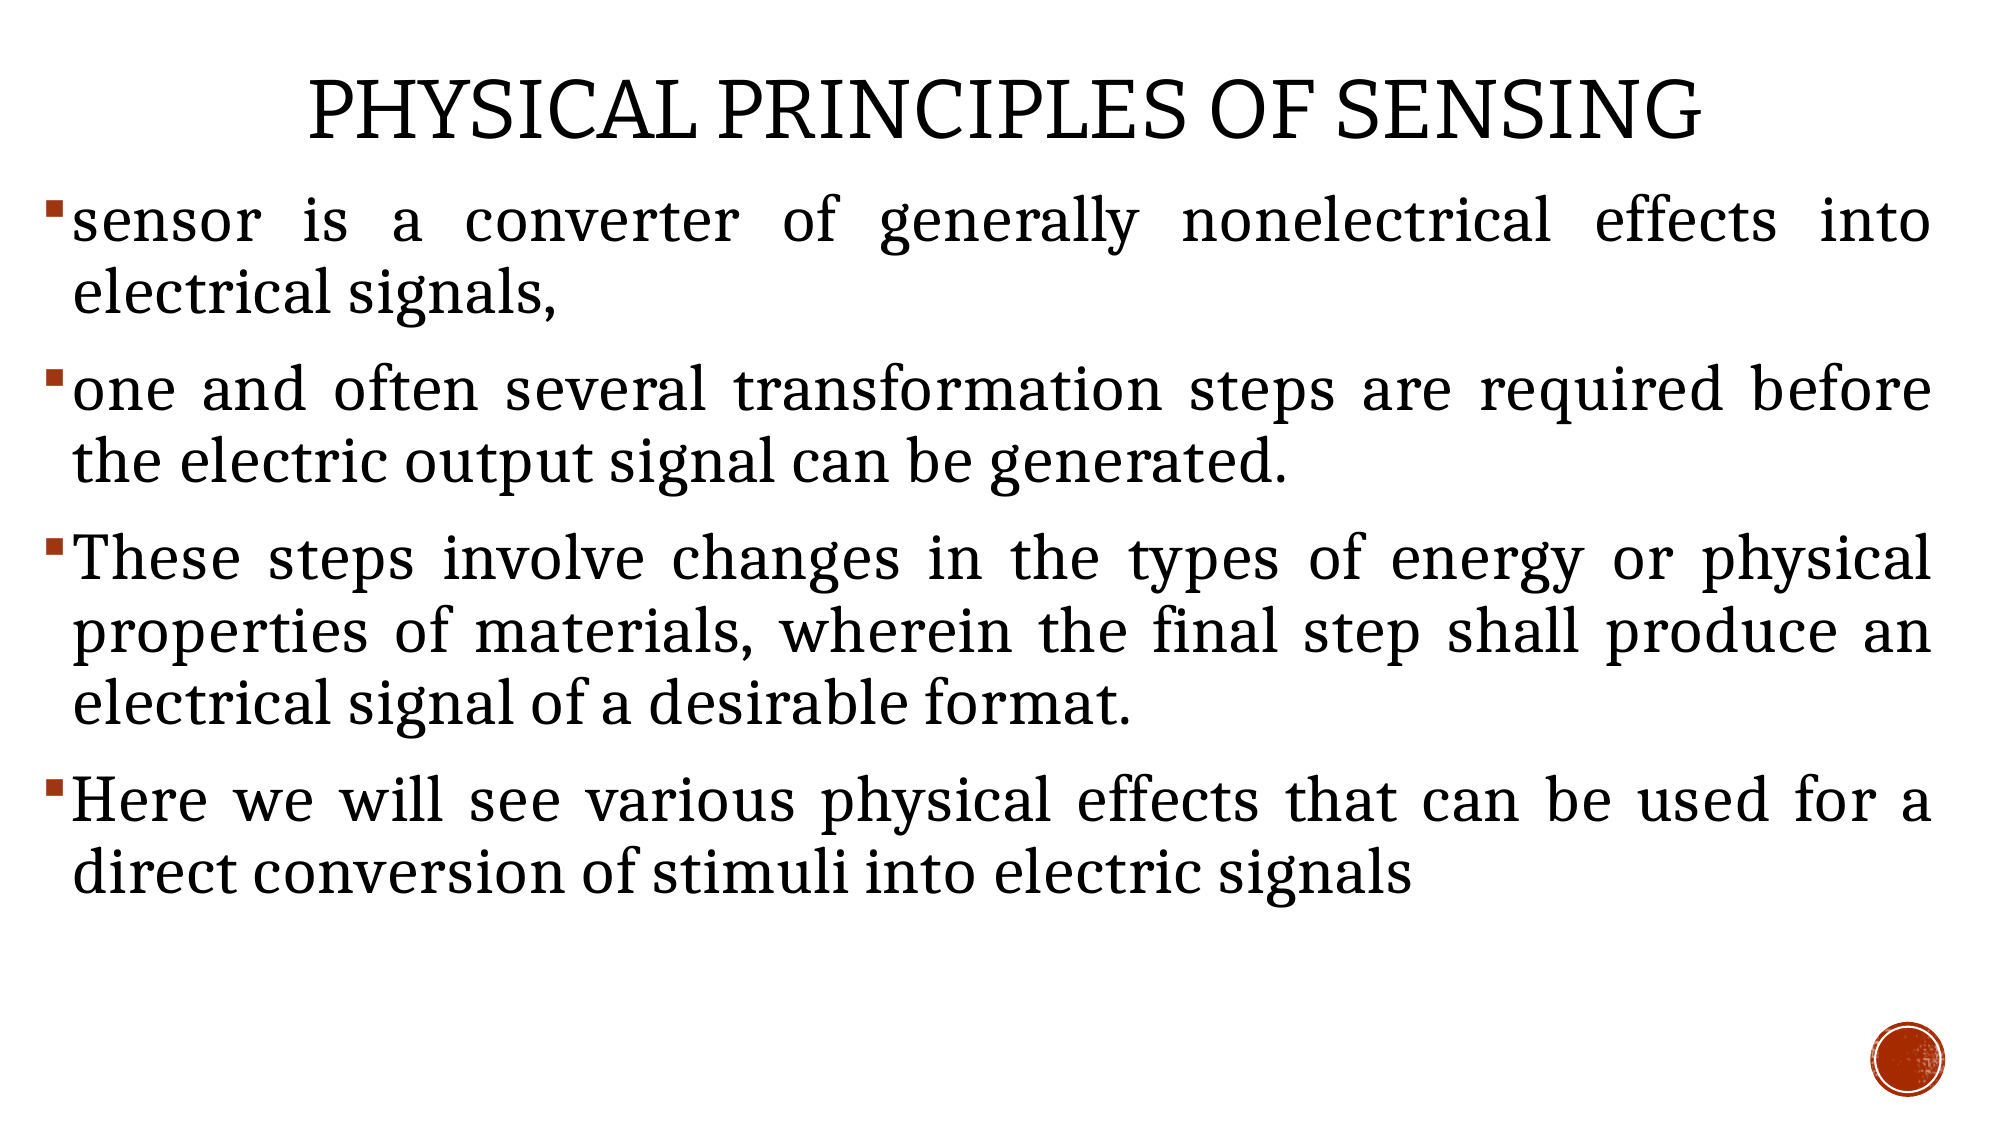

# Physical Principles of Sensing
sensor is a converter of generally nonelectrical effects into electrical signals,
one and often several transformation steps are required before the electric output signal can be generated.
These steps involve changes in the types of energy or physical properties of materials, wherein the final step shall produce an electrical signal of a desirable format.
Here we will see various physical effects that can be used for a direct conversion of stimuli into electric signals